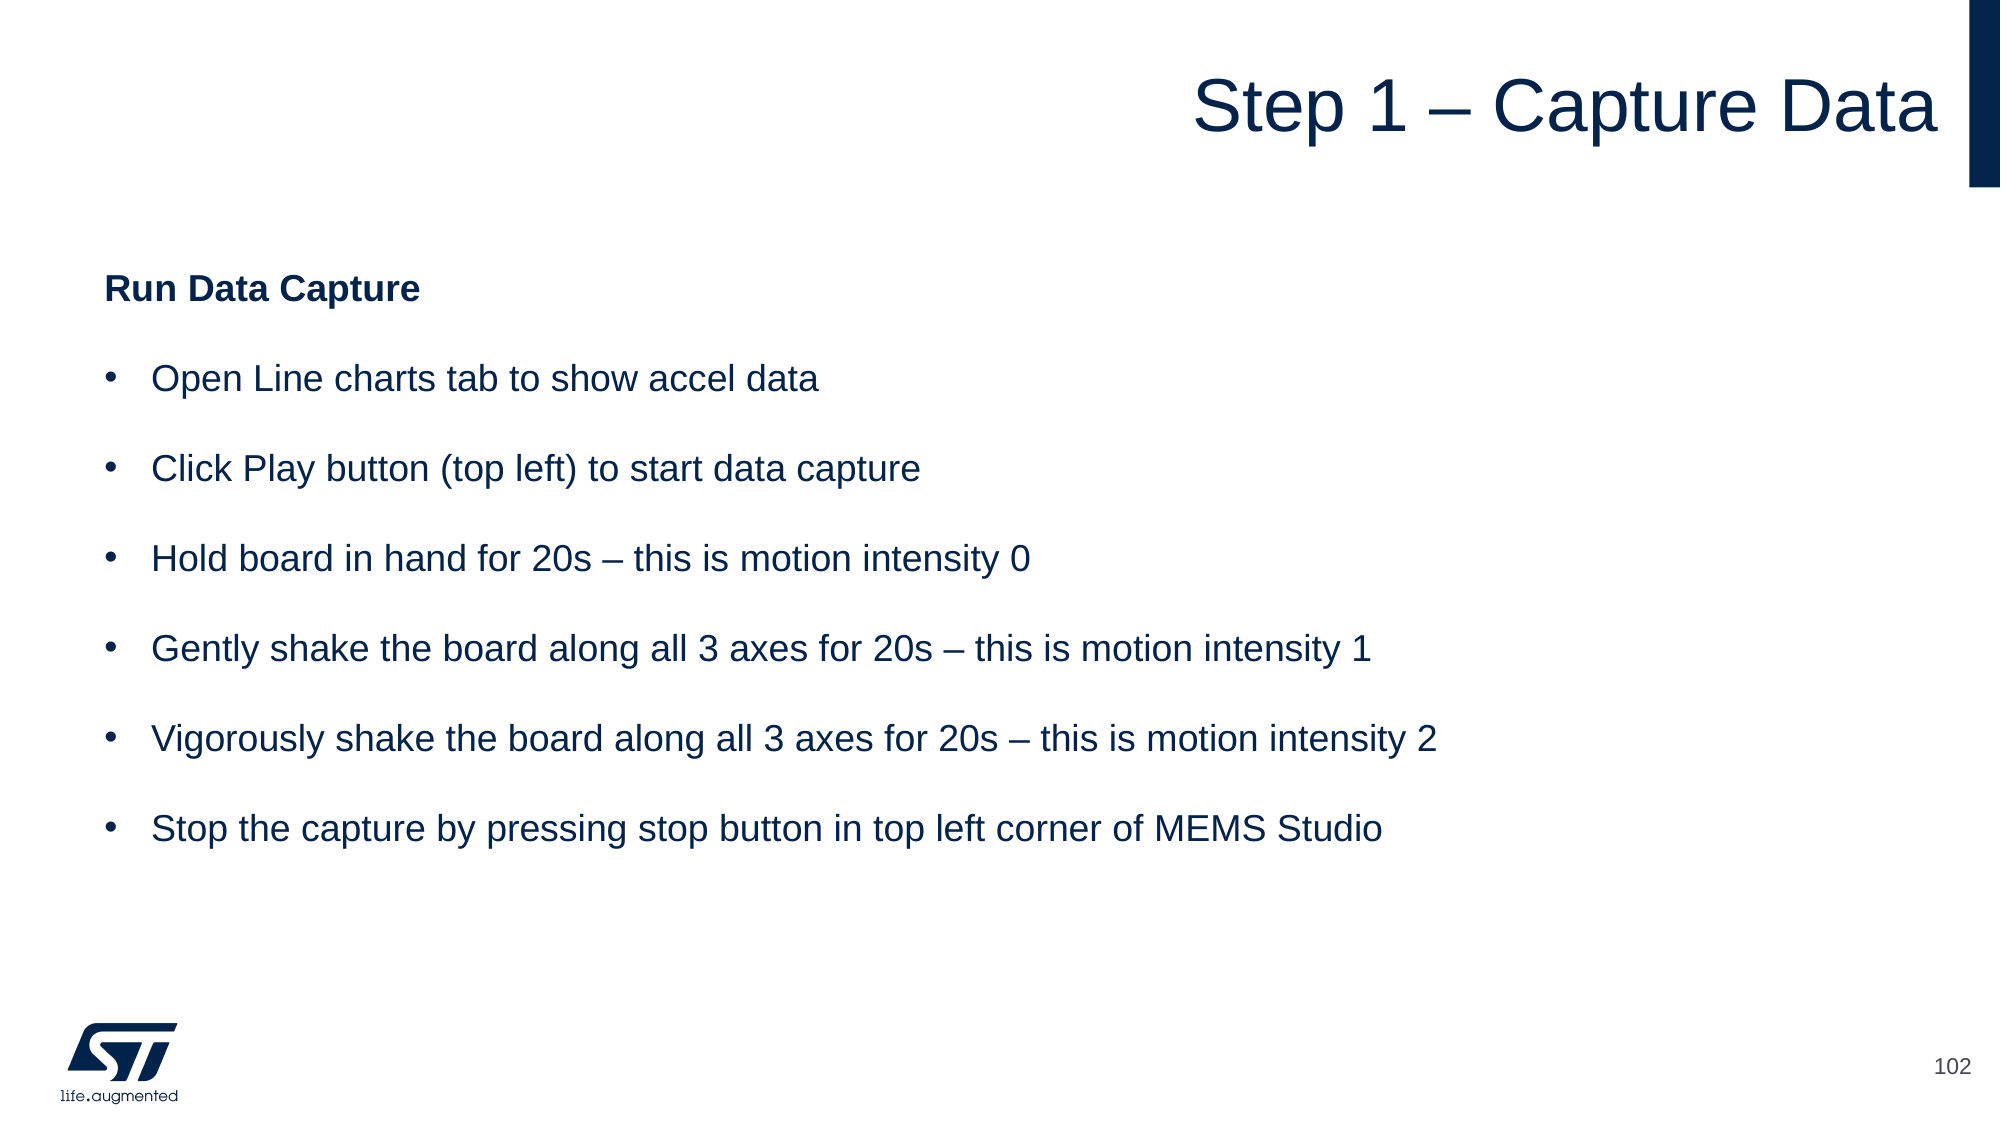

# Step 1 – Capture Data
Run Data Capture

Open Line charts tab to show accel data

Click Play button (top left) to start data capture

Hold board in hand for 20s – this is motion intensity 0

Gently shake the board along all 3 axes for 20s – this is motion intensity 1

Vigorously shake the board along all 3 axes for 20s – this is motion intensity 2

Stop the capture by pressing stop button in top left corner of MEMS Studio
102